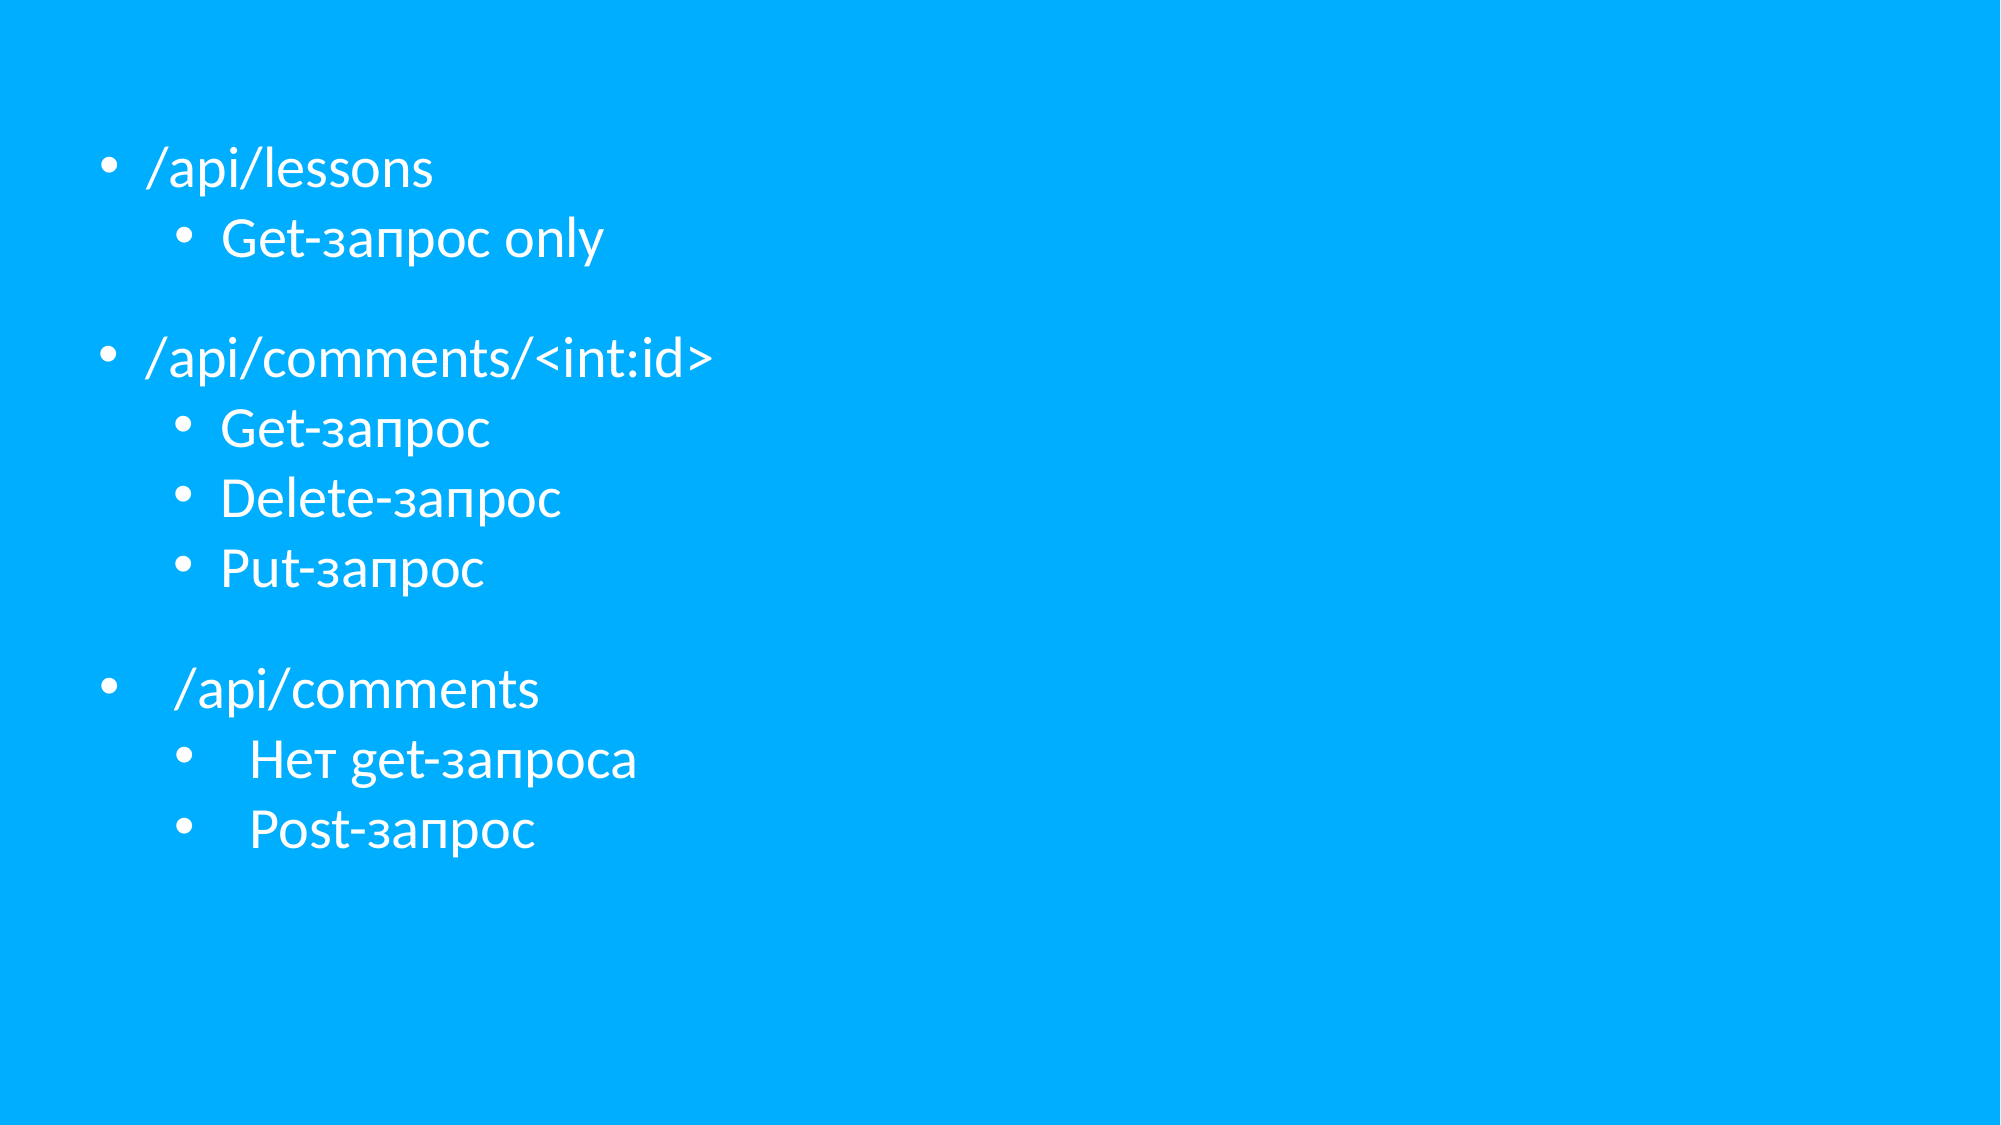

/api/lessons
Get-запрос only
/api/comments/<int:id>
Get-запрос
Delete-запрос
Put-запрос
/api/comments
Нет get-запроса
Post-запрос